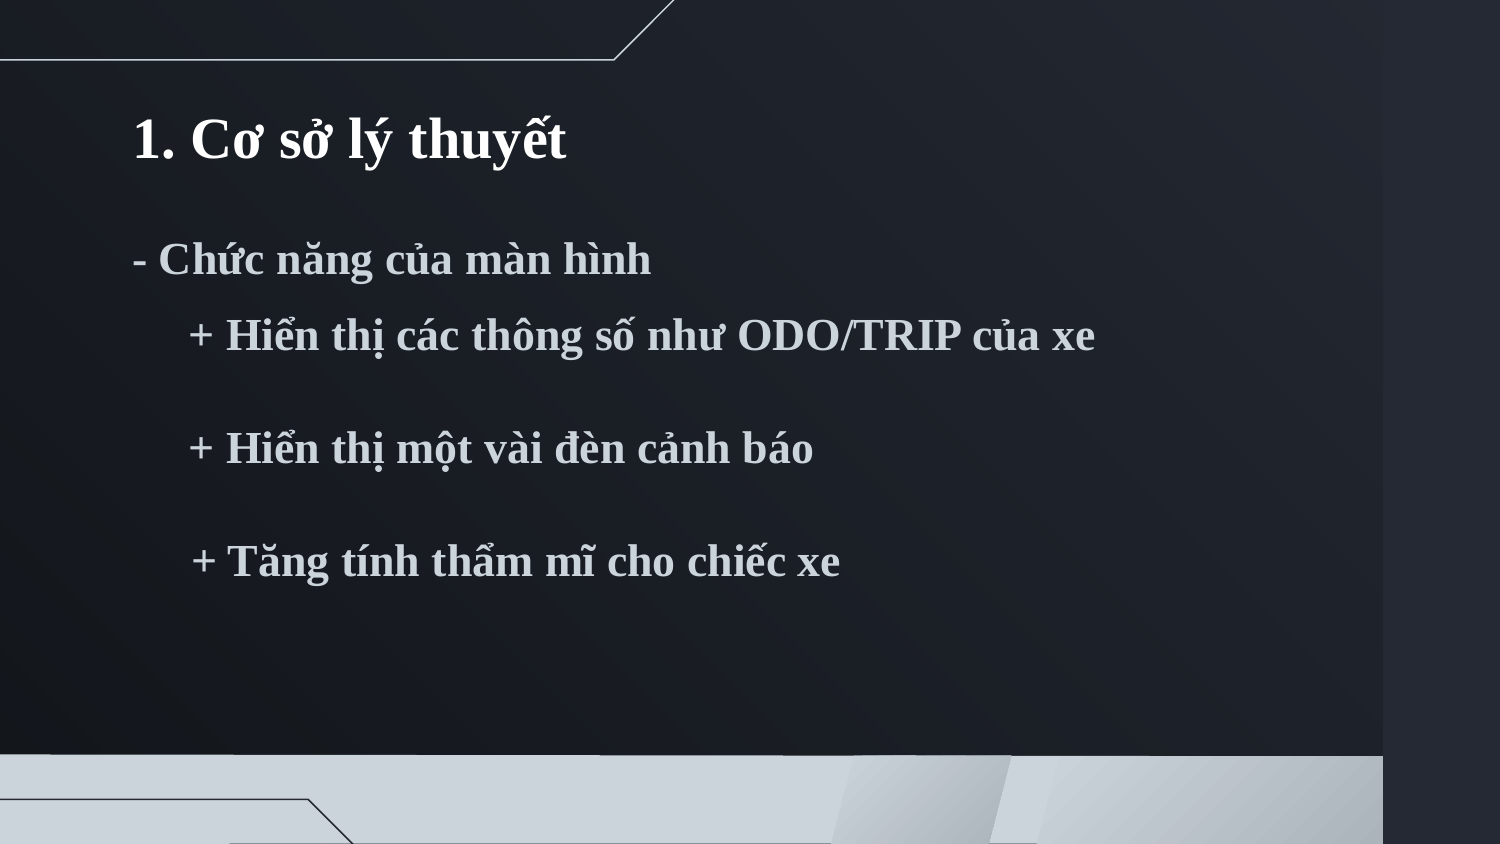

# 1. Cơ sở lý thuyết
- Chức năng của màn hình
+ Hiển thị các thông số như ODO/TRIP của xe
+ Hiển thị một vài đèn cảnh báo
+ Tăng tính thẩm mĩ cho chiếc xe